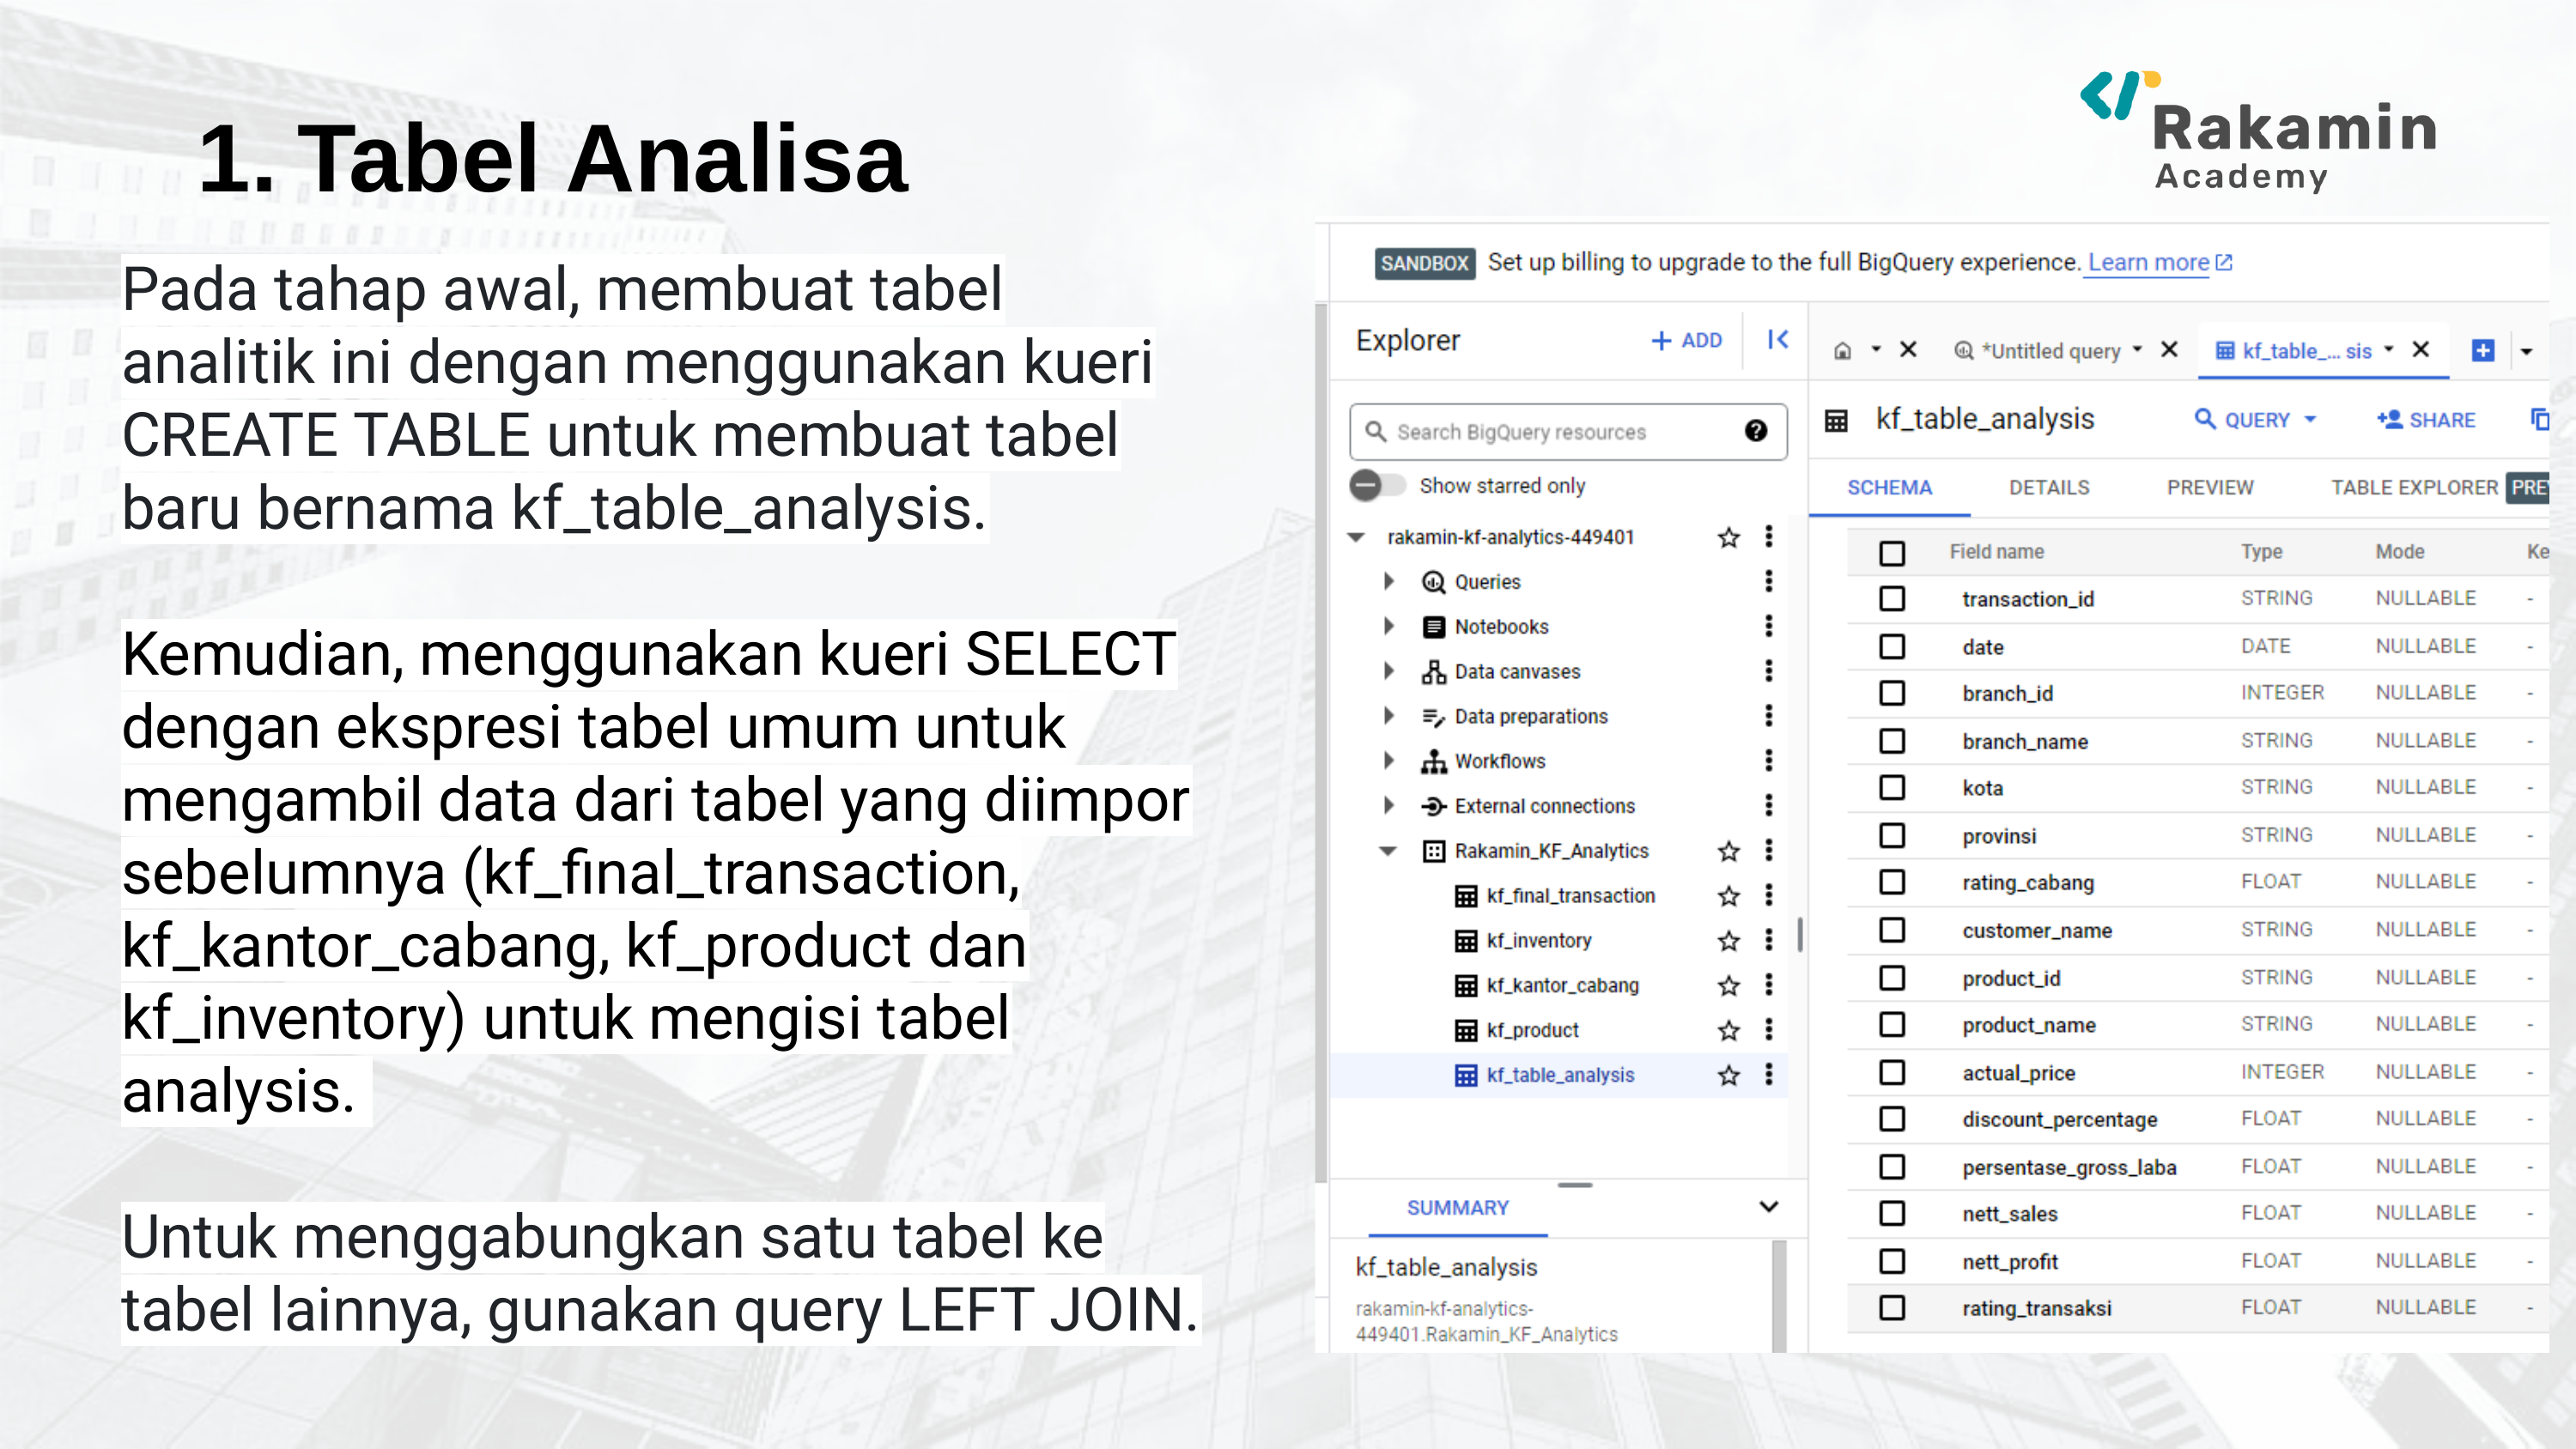

Tabel Analisa

Pada tahap awal, membuat tabel analitik ini dengan menggunakan kueri CREATE TABLE untuk membuat tabel baru bernama kf_table_analysis.

Kemudian, menggunakan kueri SELECT dengan ekspresi tabel umum untuk mengambil data dari tabel yang diimpor sebelumnya (kf_final_transaction, kf_kantor_cabang, kf_product dan kf_inventory) untuk mengisi tabel analysis.

Untuk menggabungkan satu tabel ke tabel lainnya, gunakan query LEFT JOIN.